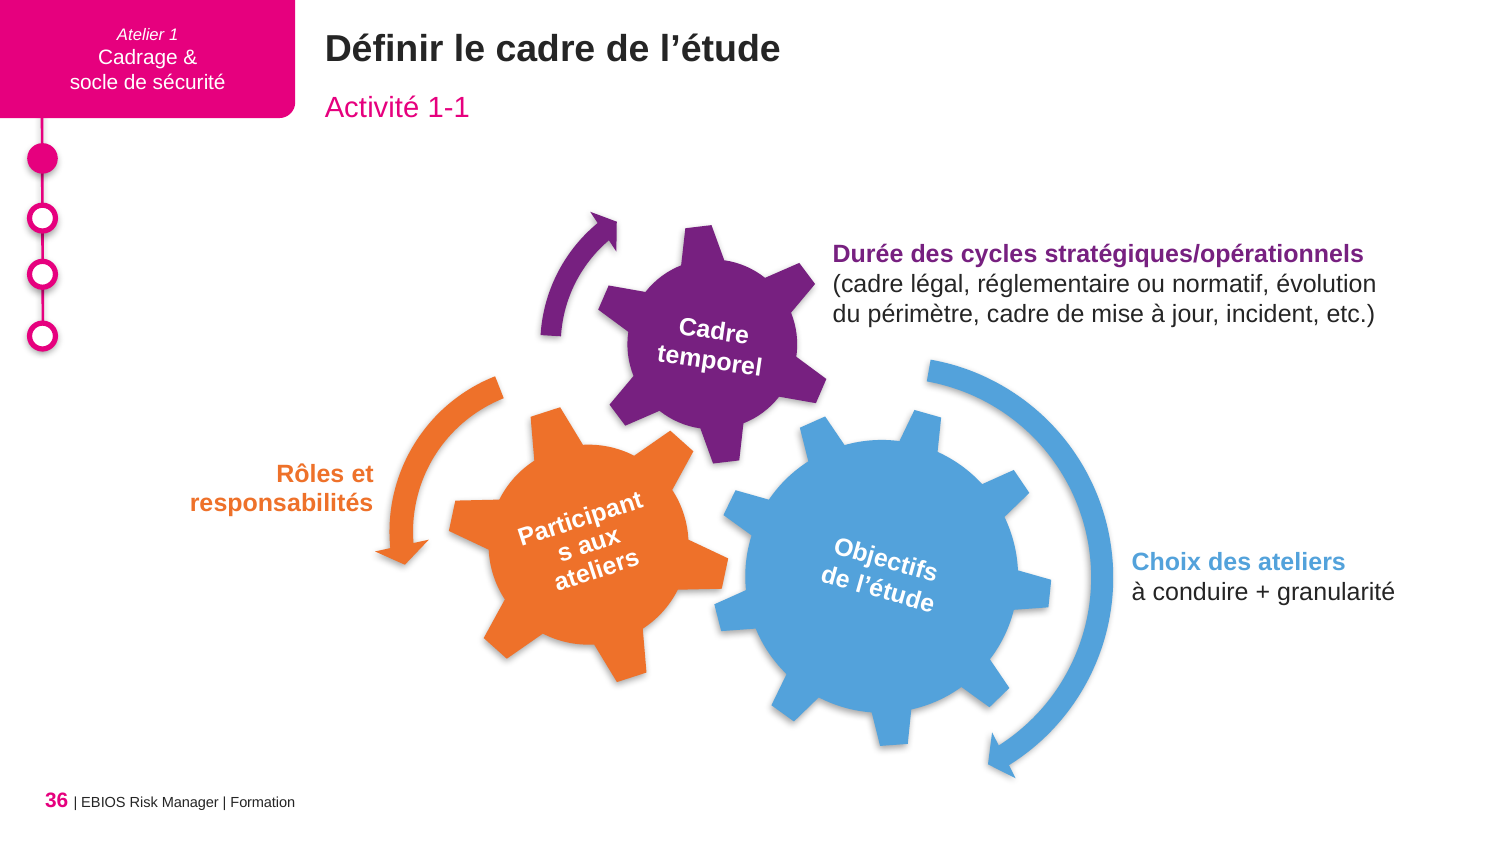

Définir le cadre de l’étude
Activité 1-1

Cadre temporel

Participants aux ateliers
Objectifs
de l’étude

Durée des cycles stratégiques/opérationnels
(cadre légal, réglementaire ou normatif, évolution du périmètre, cadre de mise à jour, incident, etc.)
Rôles et responsabilités
Choix des ateliers
à conduire + granularité